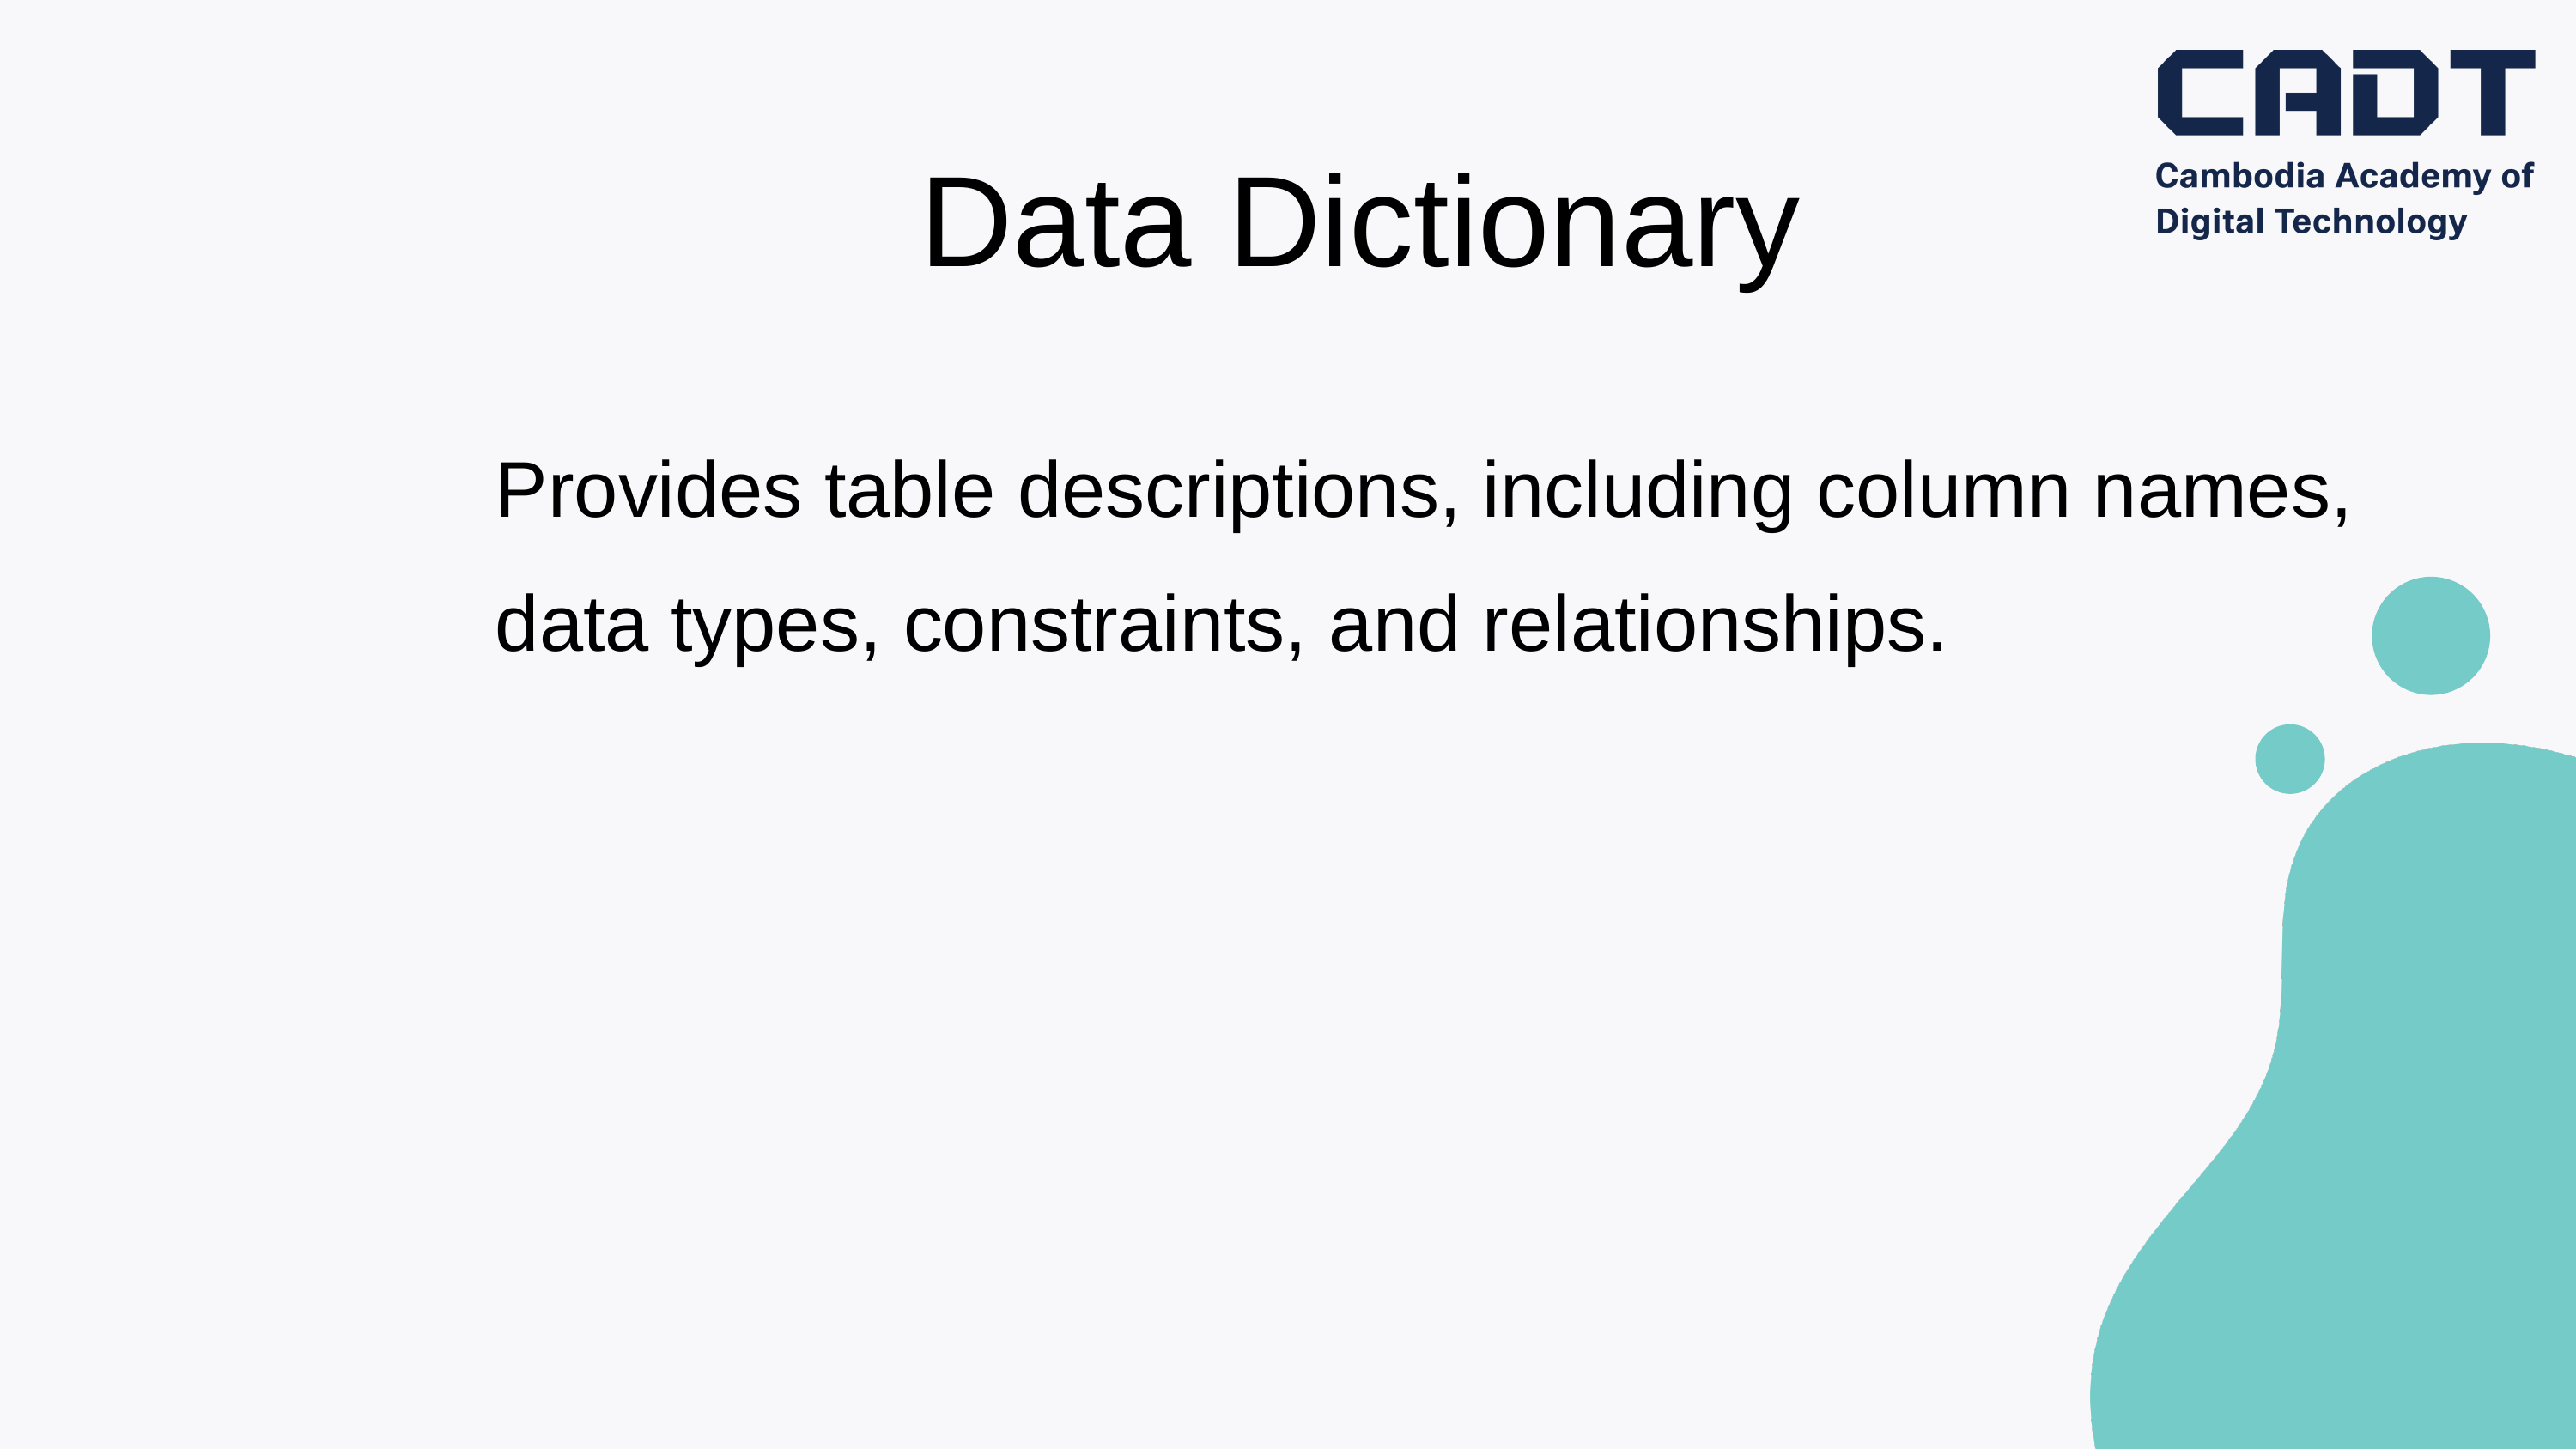

Data Dictionary

Provides table descriptions, including column names, data types, constraints, and relationships.